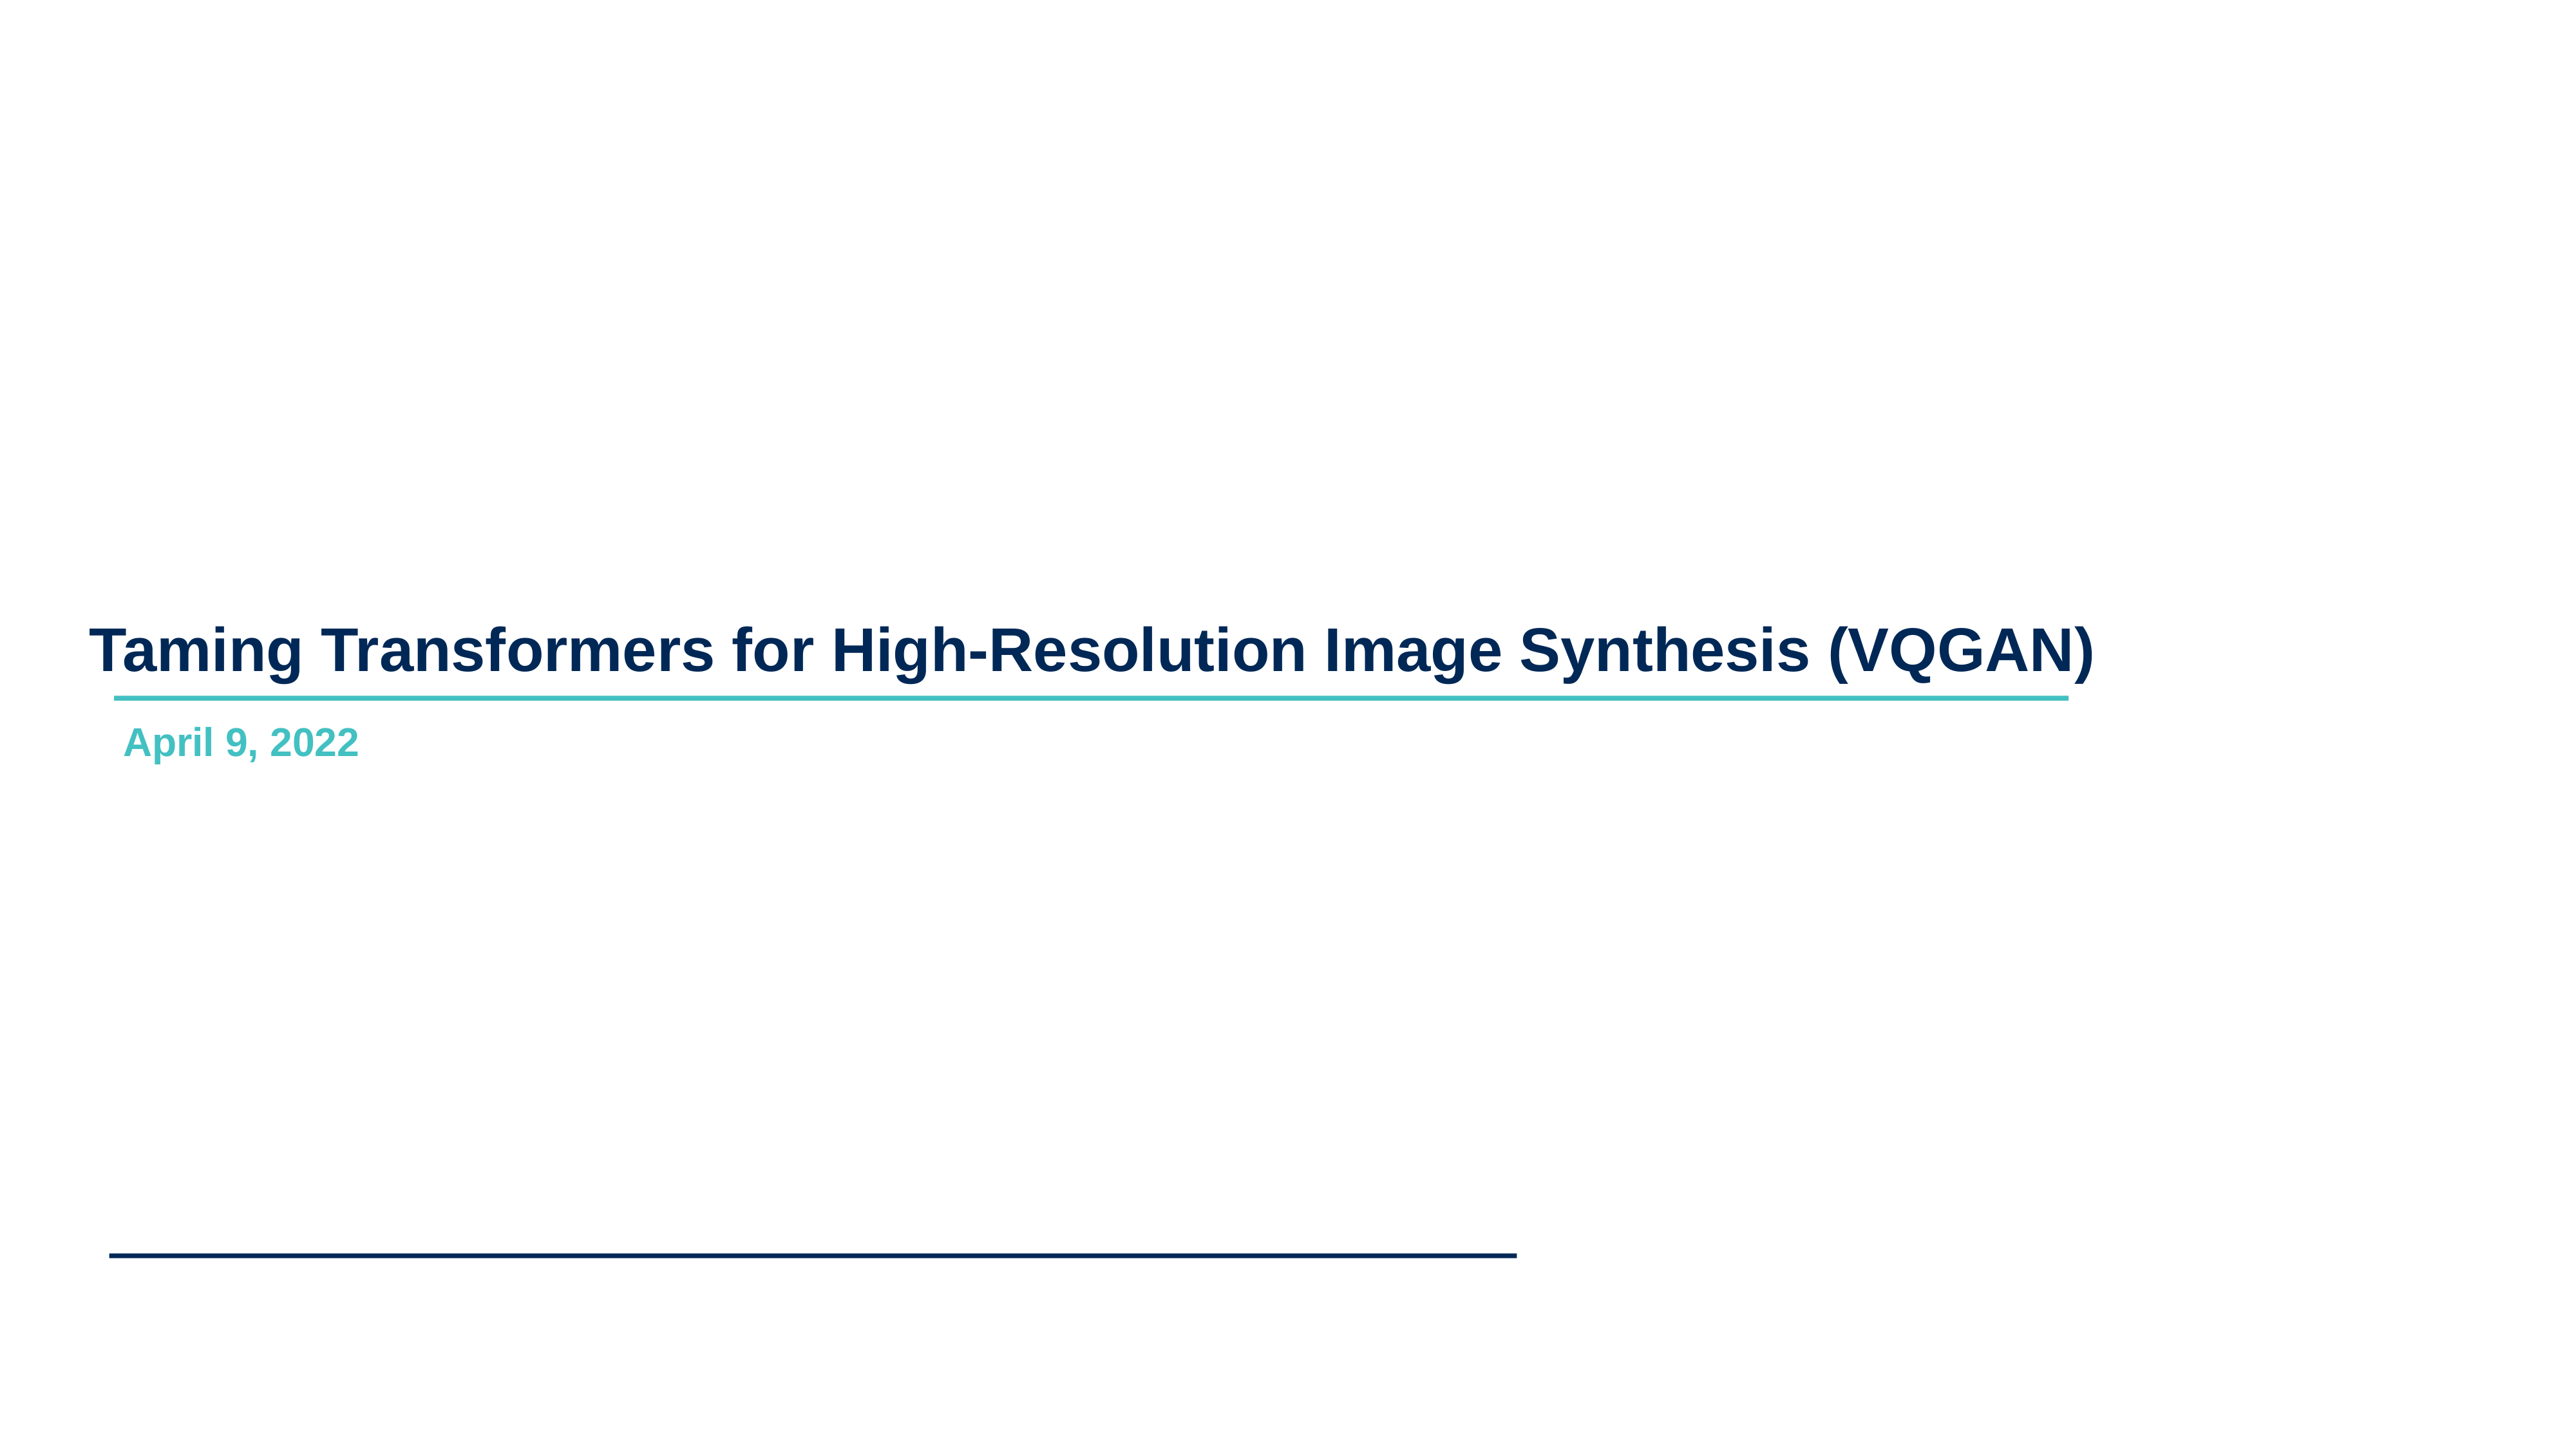

Taming Transformers for High-Resolution Image Synthesis (VQGAN)

April 9, 2022